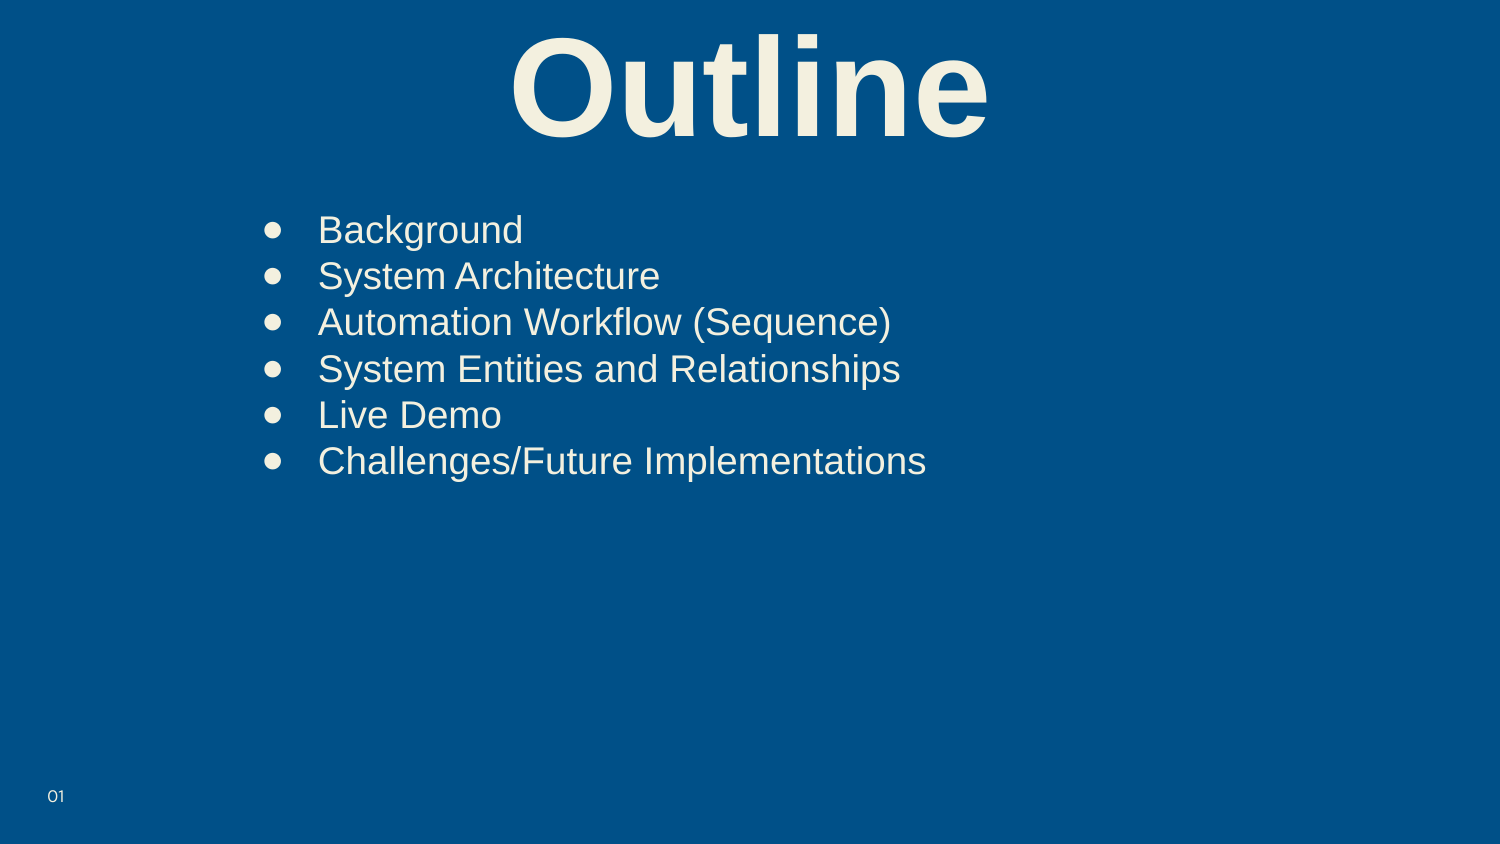

# Outline
Background
System Architecture
Automation Workflow (Sequence)
System Entities and Relationships
Live Demo
Challenges/Future Implementations
01